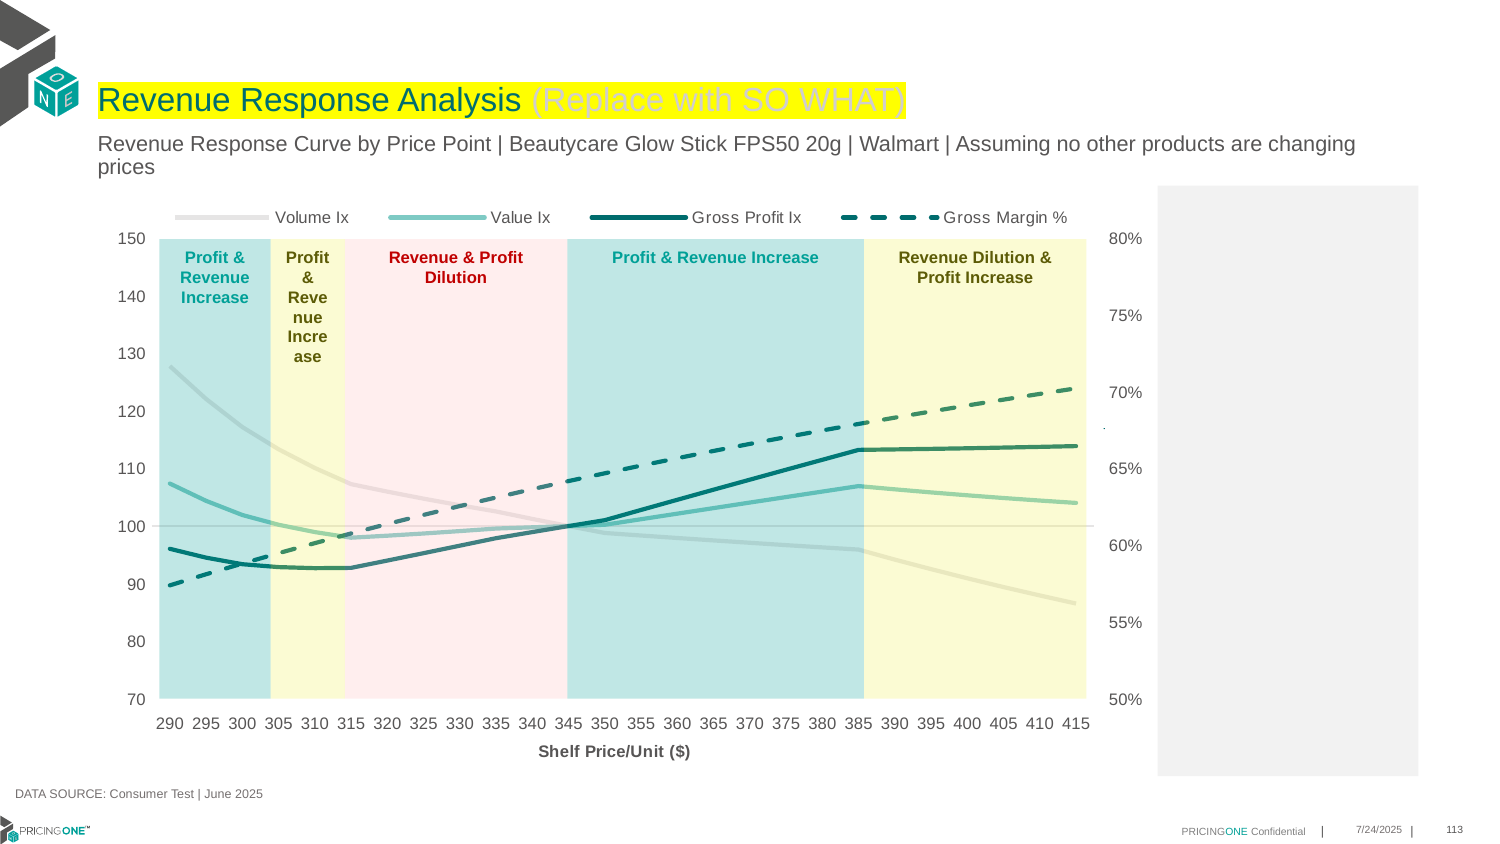

# Revenue Response Analysis (Replace with SO WHAT)

Revenue Response Curve by Price Point | Beautycare Glow Stick FPS50 20g | Walmart | Assuming no other products are changing prices

### Chart:

| Category | Volume Ix | Value Ix | Gross Profit Ix | Gross Margin % |
|---|---|---|---|---|
| 290 | 127.79038379986265 | 107.389160062094 | 96.0486760008951 | 0.5738862043099926 |
| 295 | 122.08334719547051 | 104.3851844536133 | 94.51594403121366 | 0.581108472033552 |
| 300 | 117.19453649443885 | 101.92132429054601 | 93.37741319820559 | 0.5880899974996595 |
| 305 | 113.34494709151642 | 100.22782697115072 | 92.86958546434684 | 0.5948426204914683 |
| 310 | 110.09058182188676 | 98.95362146395253 | 92.68904372211134 | 0.6013774169351543 |
| 315 | 107.2774442285029 | 97.98520655960743 | 92.74297761983526 | 0.6077047595234852 |
| 320 | 105.97497281228421 | 98.32597150673556 | 94.00997157358213 | 0.6138343726559309 |
| 325 | 104.7574608367742 | 98.70862816197189 | 95.29542945020894 | 0.6197753823073779 |
| 330 | 103.61323214818124 | 99.1257583025138 | 96.59422142461219 | 0.6255363613633268 |
| 335 | 102.532802112171 | 99.57138352897513 | 97.90225559076616 | 0.6311253708952175 |
| 340 | 101.24308226075196 | 99.78108383385928 | 98.9569319131492 | 0.636549997793817 |
| 345 | 100.0 | 100.0 | 100.0 | 0.6418173891301387 |
| 350 | 98.79994684387096 | 100.22650987668665 | 101.03092922584243 | 0.6469342835711367 |
| 355 | 98.35825217084088 | 101.19199316072218 | 102.80026929178985 | 0.6519070401405573 |
| 360 | 97.92744910806898 | 102.15584534235572 | 104.5612911489993 | 0.6567416645830496 |
| 365 | 97.5068650943209 | 103.11783188700024 | 106.31399931233703 | 0.6614438335613638 |
| 370 | 97.09589557113304 | 104.077752045753 | 108.05841322932879 | 0.6660189168916157 |
| 375 | 96.69399485008337 | 105.03543387249535 | 109.79456458787166 | 0.6704719979997276 |
| 380 | 96.30066843702788 | 105.99073004934421 | 111.52249507386027 | 0.6748078927628891 |
| 385 | 95.9154665535359 | 106.94351437872778 | 113.24225450233297 | 0.6790311668828515 |
| 390 | 94.18087894808932 | 106.37550956311333 | 113.32099992259133 | 0.683146151922815 |
| 395 | 92.52187827742235 | 105.84347220007346 | 113.4140636457034 | 0.6871569601263237 |
| 400 | 90.93316982267542 | 105.34457906283856 | 113.51995624524149 | 0.6910674981247447 |
| 405 | 89.40994876294019 | 104.87627177687158 | 113.6373327041461 | 0.6948814796293774 |
| 410 | 87.94784499738054 | 104.43622718588266 | 113.7649763508072 | 0.6986024371948728 |
| 415 | 86.54287523821222 | 104.02233159873131 | 113.90178488878253 | 0.7022337331322841 |
Profit & Revenue Increase
Profit & Revenue Increase
Revenue & Profit Dilution
Profit & Revenue Increase
Revenue Dilution & Profit Increase

DATA SOURCE: Consumer Test | June 2025

7/24/2025
113